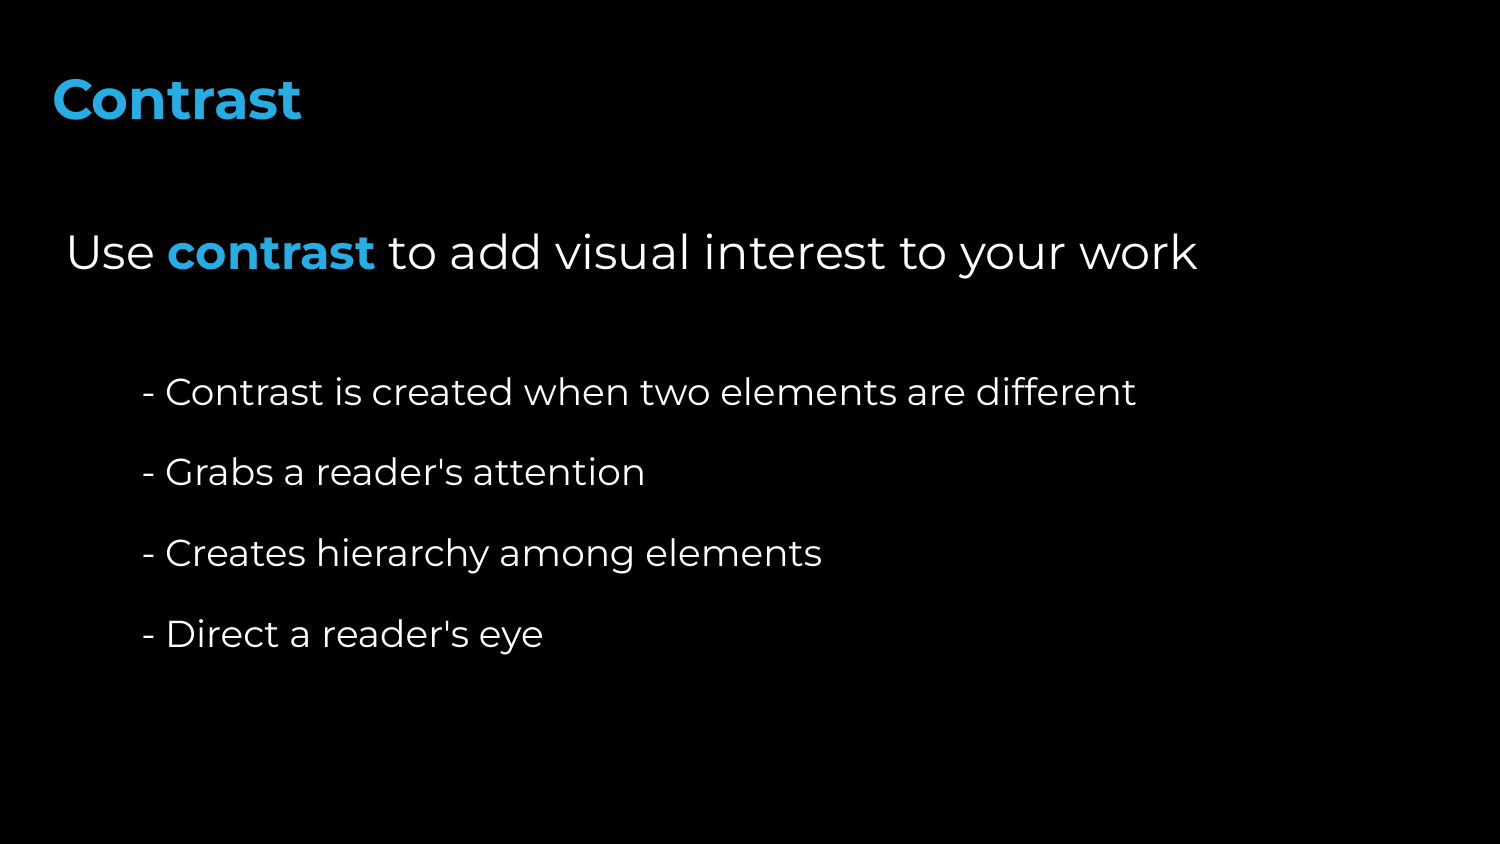

Contrast
Use contrast to add visual interest to your work
- Contrast is created when two elements are different
- Grabs a reader's attention
- Creates hierarchy among elements
- Direct a reader's eye